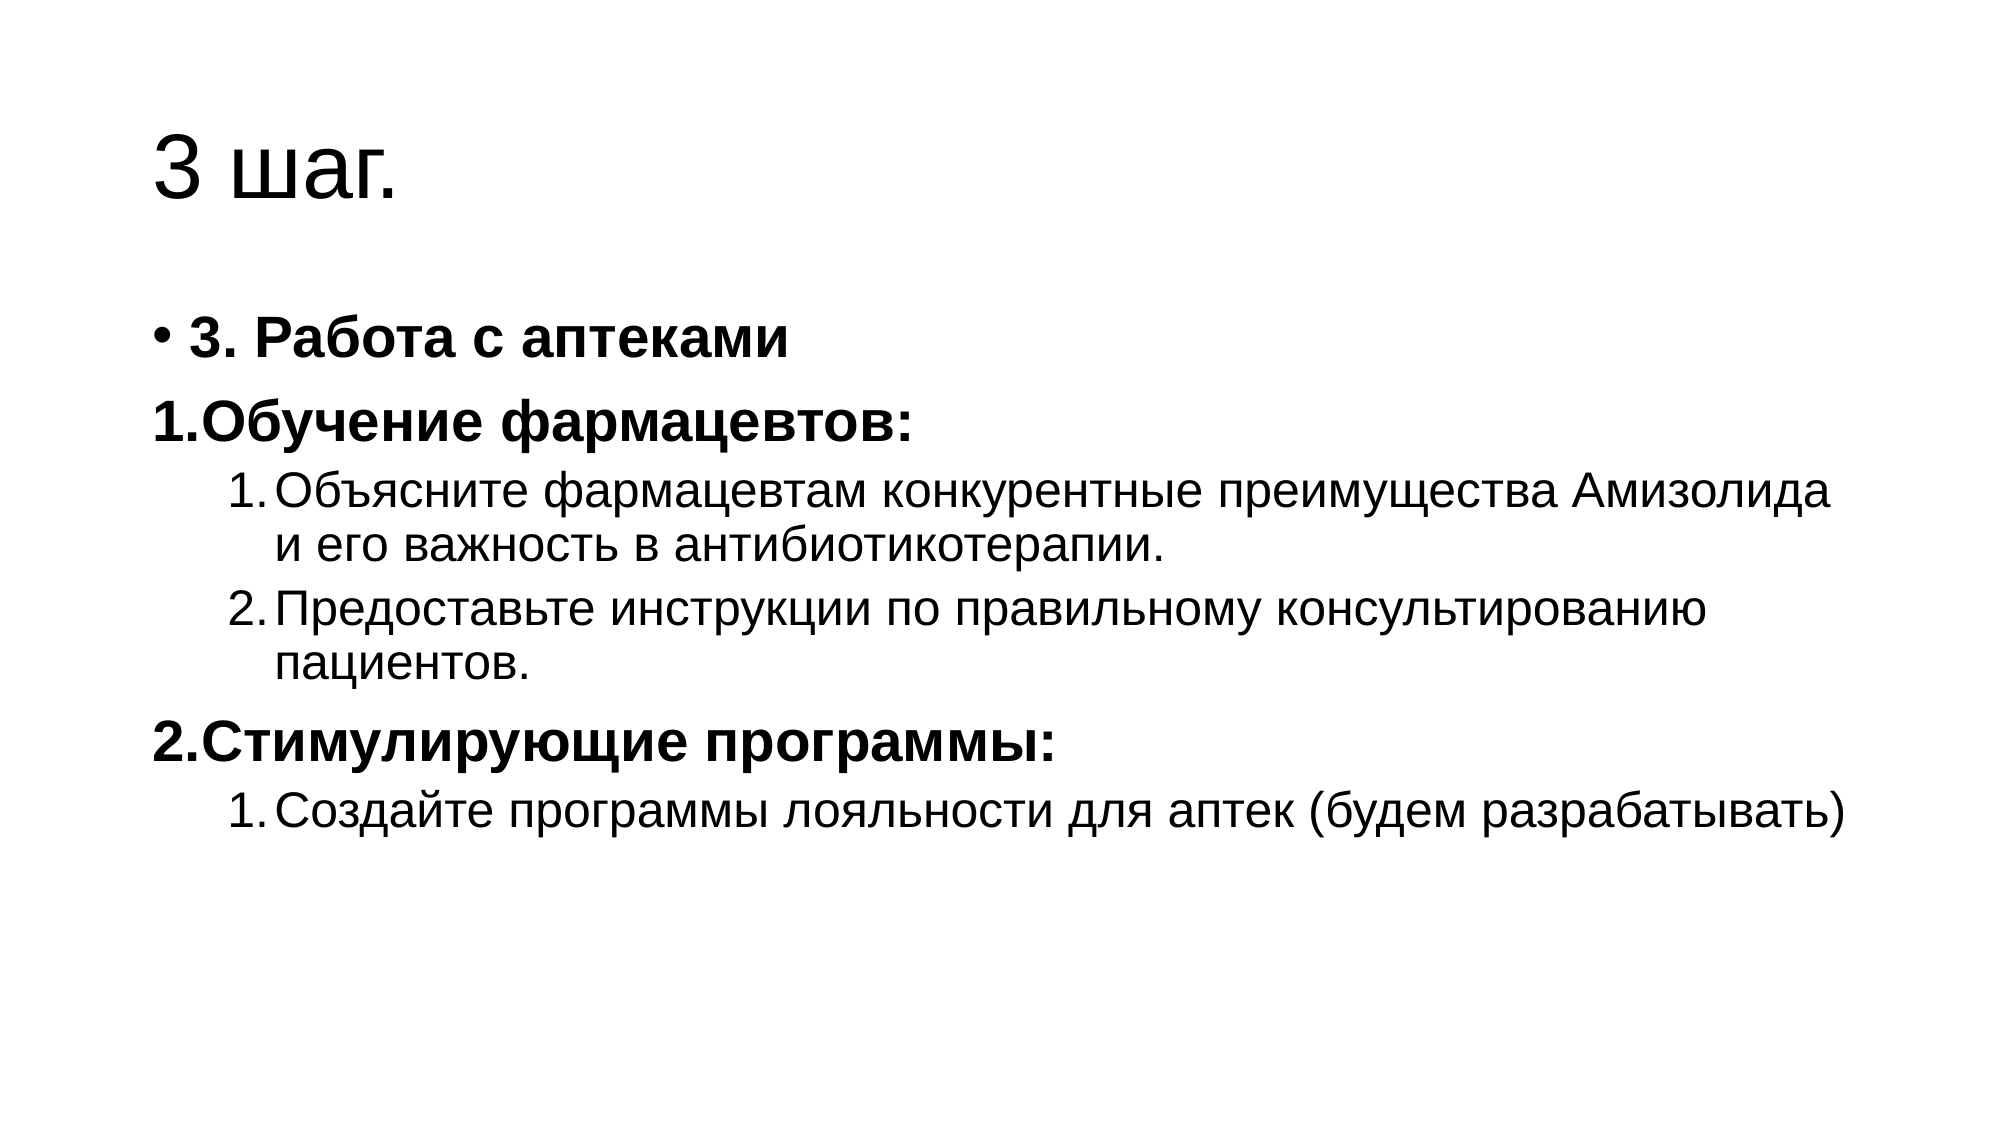

# 3 шаг.
3. Работа с аптеками
Обучение фармацевтов:
Объясните фармацевтам конкурентные преимущества Амизолида и его важность в антибиотикотерапии.
Предоставьте инструкции по правильному консультированию пациентов.
Стимулирующие программы:
Создайте программы лояльности для аптек (будем разрабатывать)